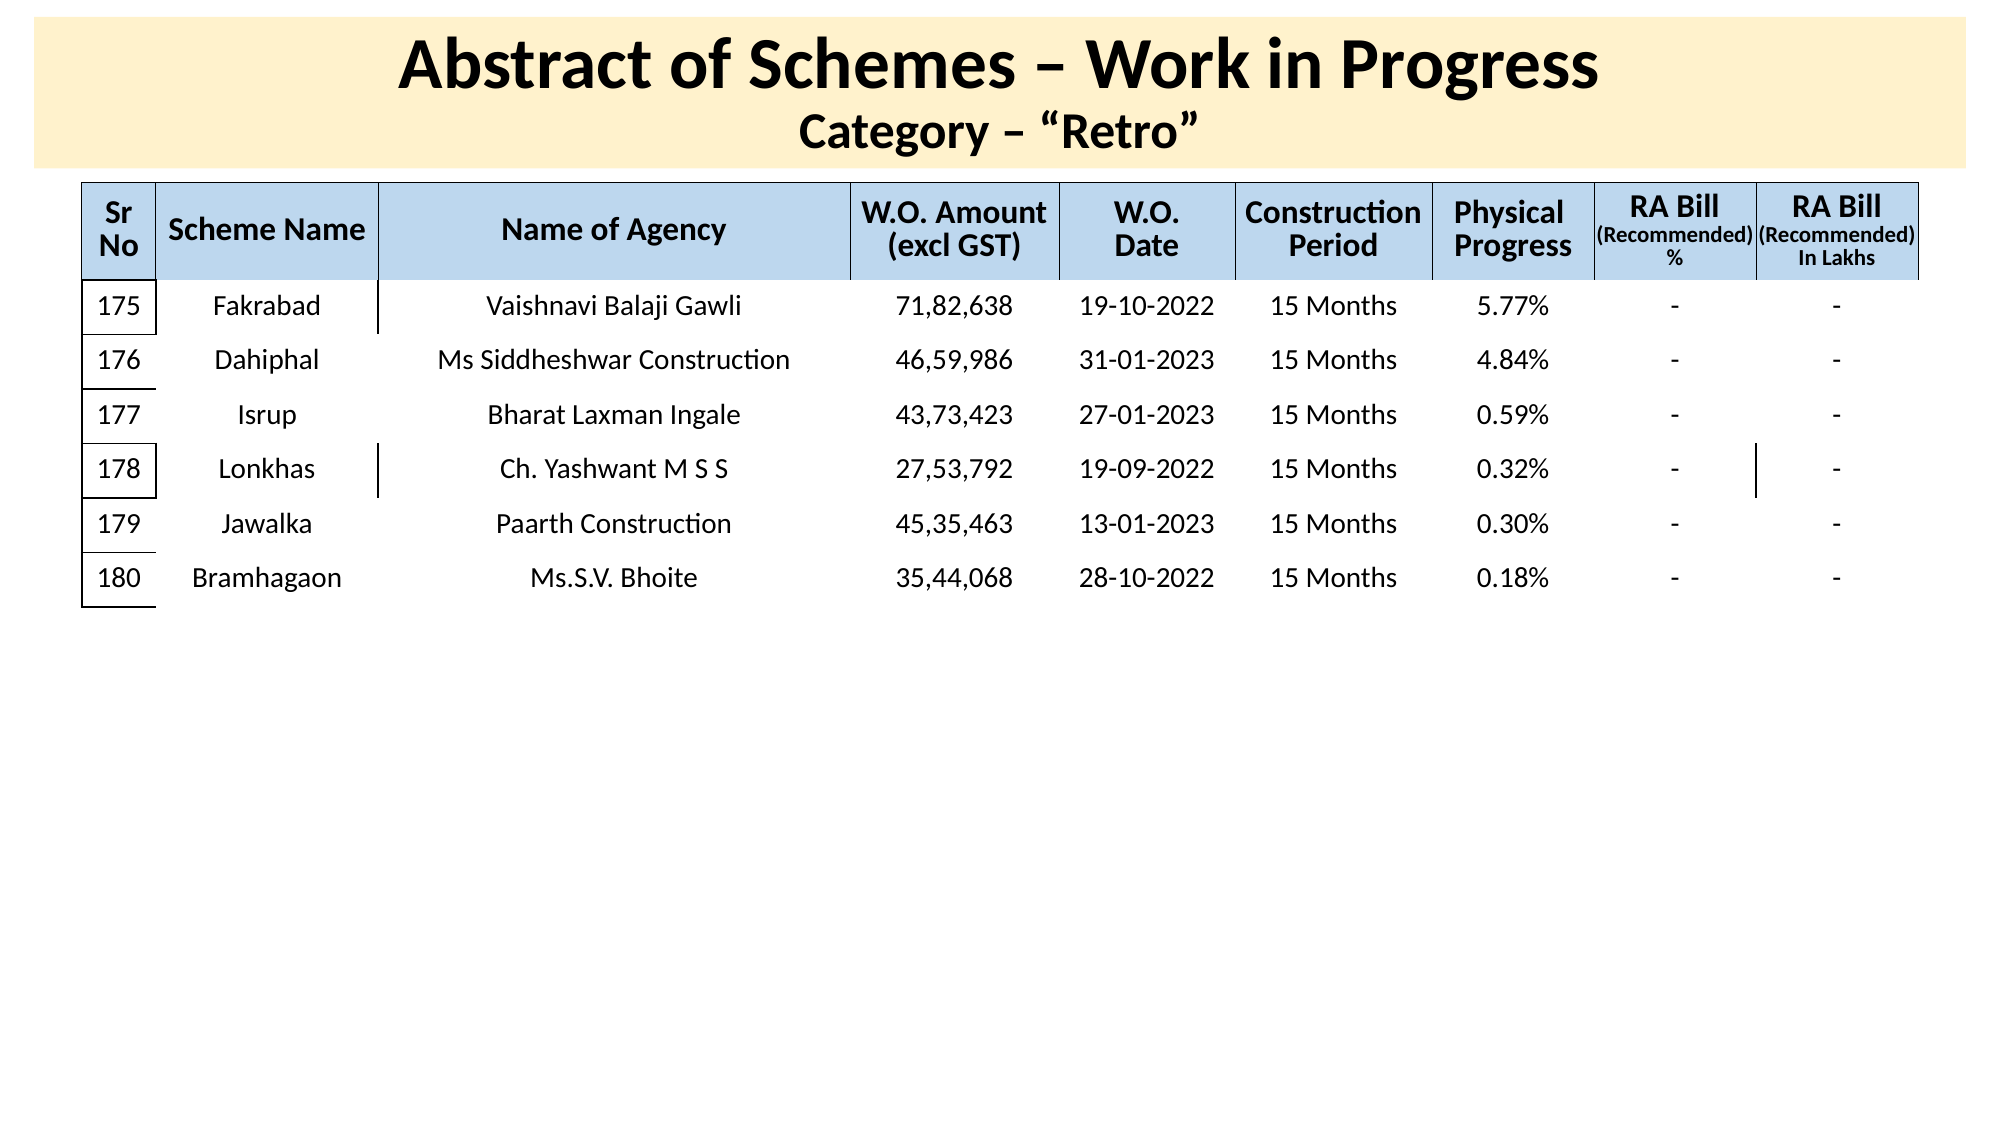

# Abstract of Schemes – Work in Progress Category – “Retro”
| Sr No | Scheme Name | Name of Agency | W.O. Amount (excl GST) | W.O. Date | Construction Period | Physical Progress | RA Bill (Recommended) % | RA Bill (Recommended) In Lakhs |
| --- | --- | --- | --- | --- | --- | --- | --- | --- |
| 175 | Fakrabad | Vaishnavi Balaji Gawli | 71,82,638 | 19-10-2022 | 15 Months | 5.77% | - | - |
| --- | --- | --- | --- | --- | --- | --- | --- | --- |
| 176 | Dahiphal | Ms Siddheshwar Construction | 46,59,986 | 31-01-2023 | 15 Months | 4.84% | - | - |
| 177 | Isrup | Bharat Laxman Ingale | 43,73,423 | 27-01-2023 | 15 Months | 0.59% | - | - |
| 178 | Lonkhas | Ch. Yashwant M S S | 27,53,792 | 19-09-2022 | 15 Months | 0.32% | - | - |
| 179 | Jawalka | Paarth Construction | 45,35,463 | 13-01-2023 | 15 Months | 0.30% | - | - |
| 180 | Bramhagaon | Ms.S.V. Bhoite | 35,44,068 | 28-10-2022 | 15 Months | 0.18% | - | - |